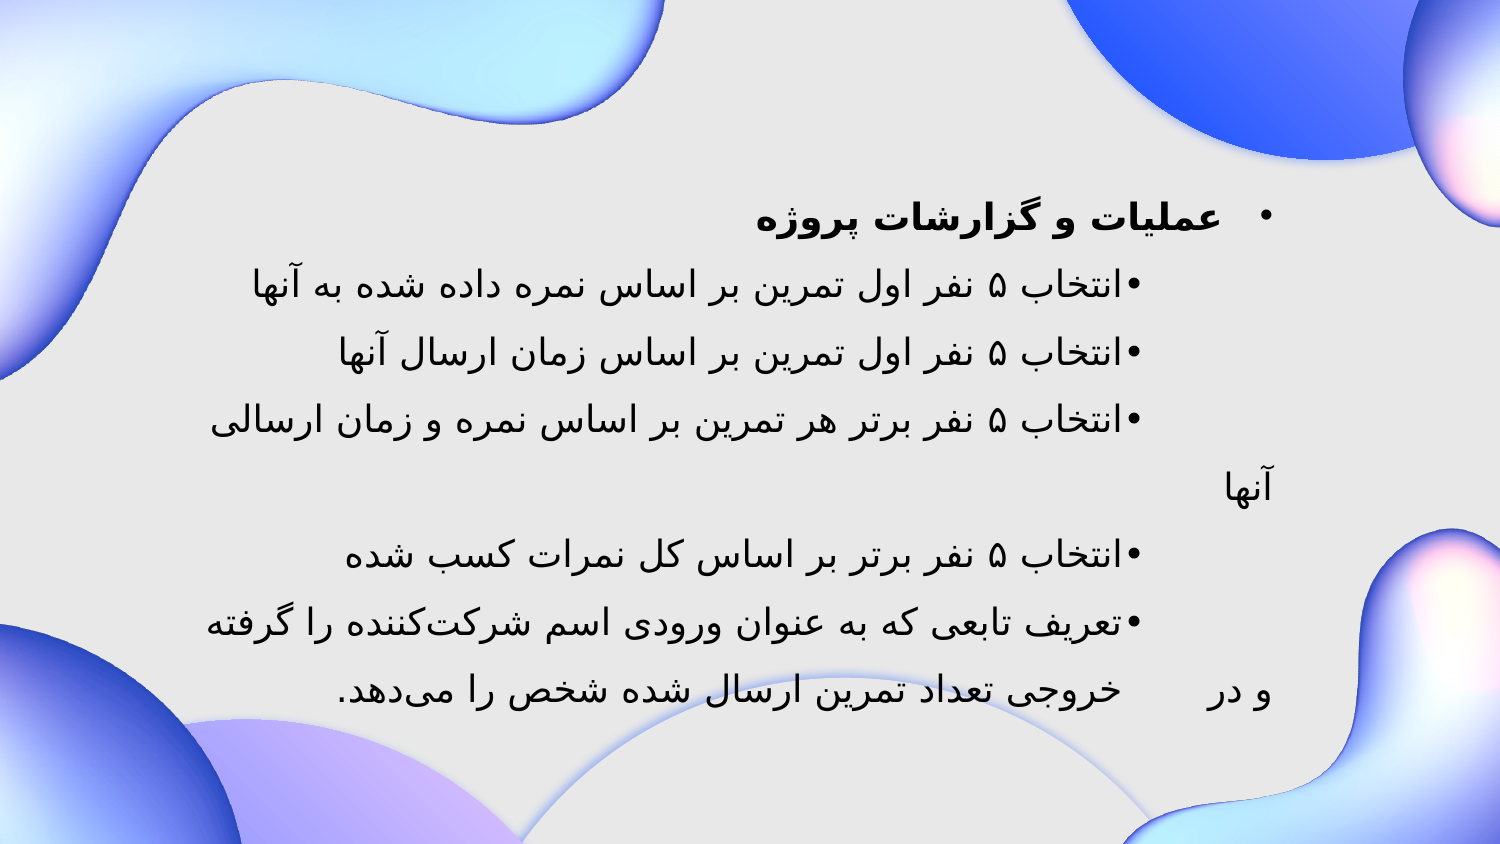

عملیات و گزارشات پروژه
	•	انتخاب ۵ نفر اول تمرین بر اساس نمره داده شده به آنها
	•	انتخاب ۵ نفر اول تمرین بر اساس زمان ارسال آنها
	•	انتخاب ۵ نفر برتر هر تمرین بر اساس نمره و زمان ارسالی آنها
	•	انتخاب ۵ نفر برتر بر اساس کل نمرات کسب شده
	•	تعریف تابعی که به عنوان ورودی اسم شرکت‌کننده را گرفته و در 		خروجی تعداد تمرین ارسال شده شخص را می‌دهد.